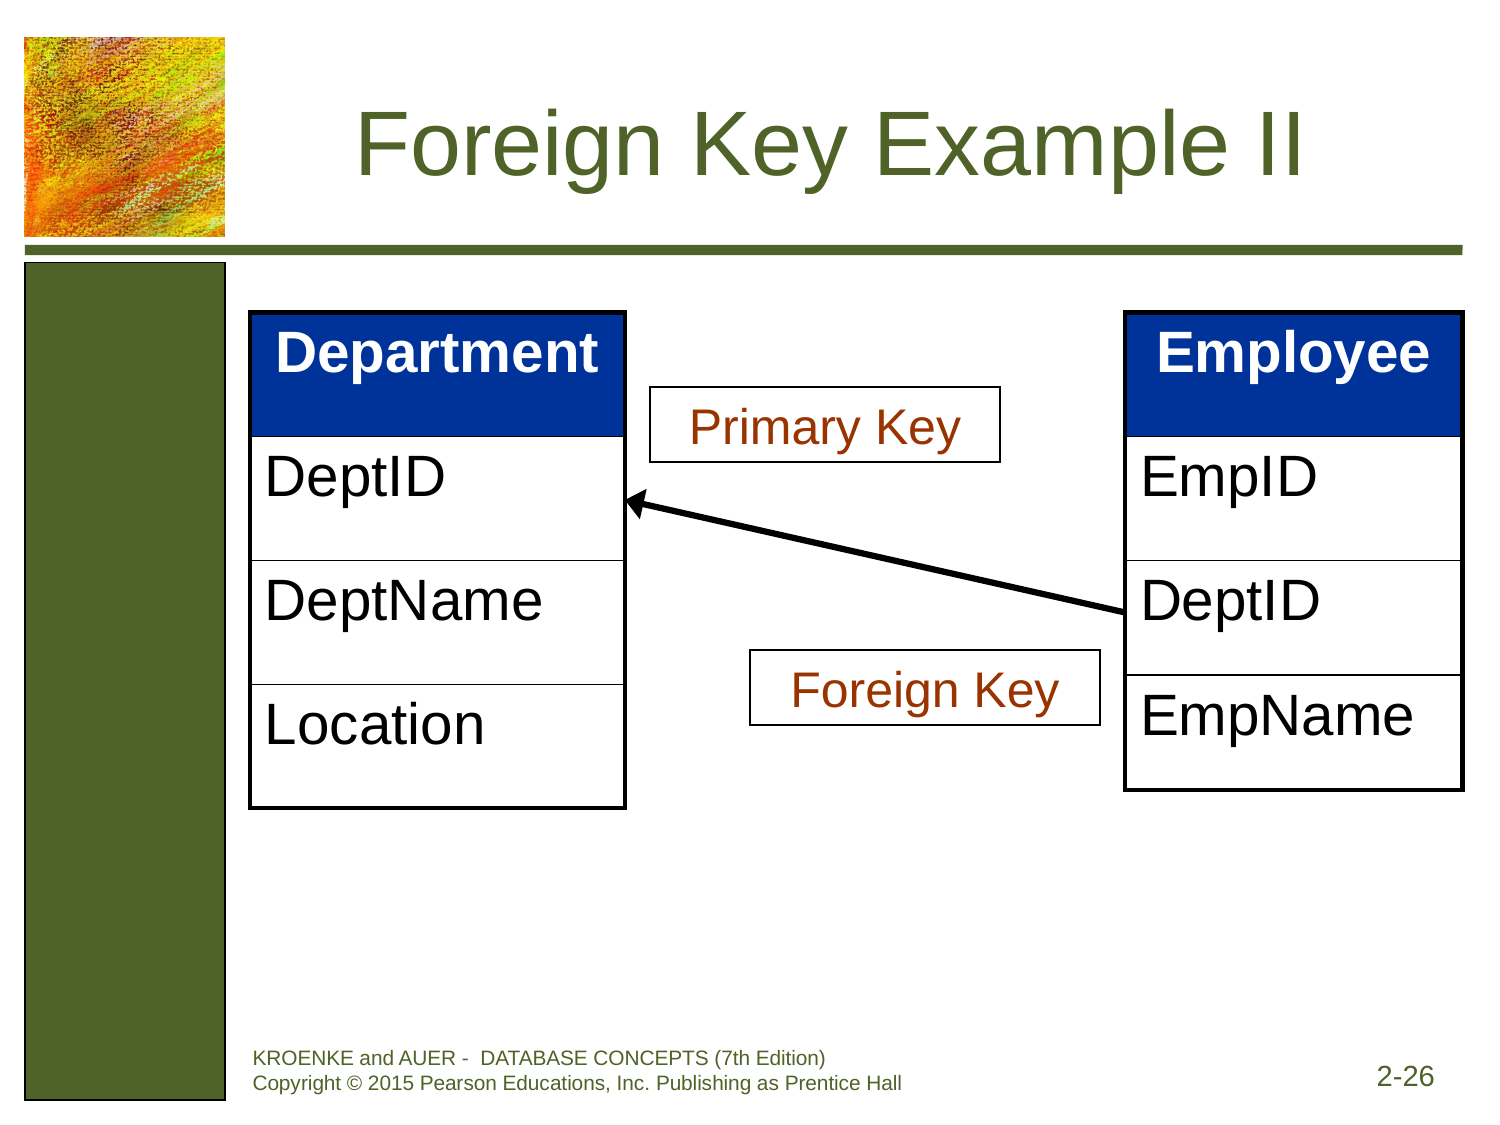

# Foreign Key Example II
| Department |
| --- |
| DeptID |
| DeptName |
| Location |
| Employee |
| --- |
| EmpID |
| DeptID |
| EmpName |
Primary Key

Foreign Key
KROENKE and AUER -  DATABASE CONCEPTS (7th Edition)                                    Copyright © 2015 Pearson Educations, Inc. Publishing as Prentice Hall
2-26